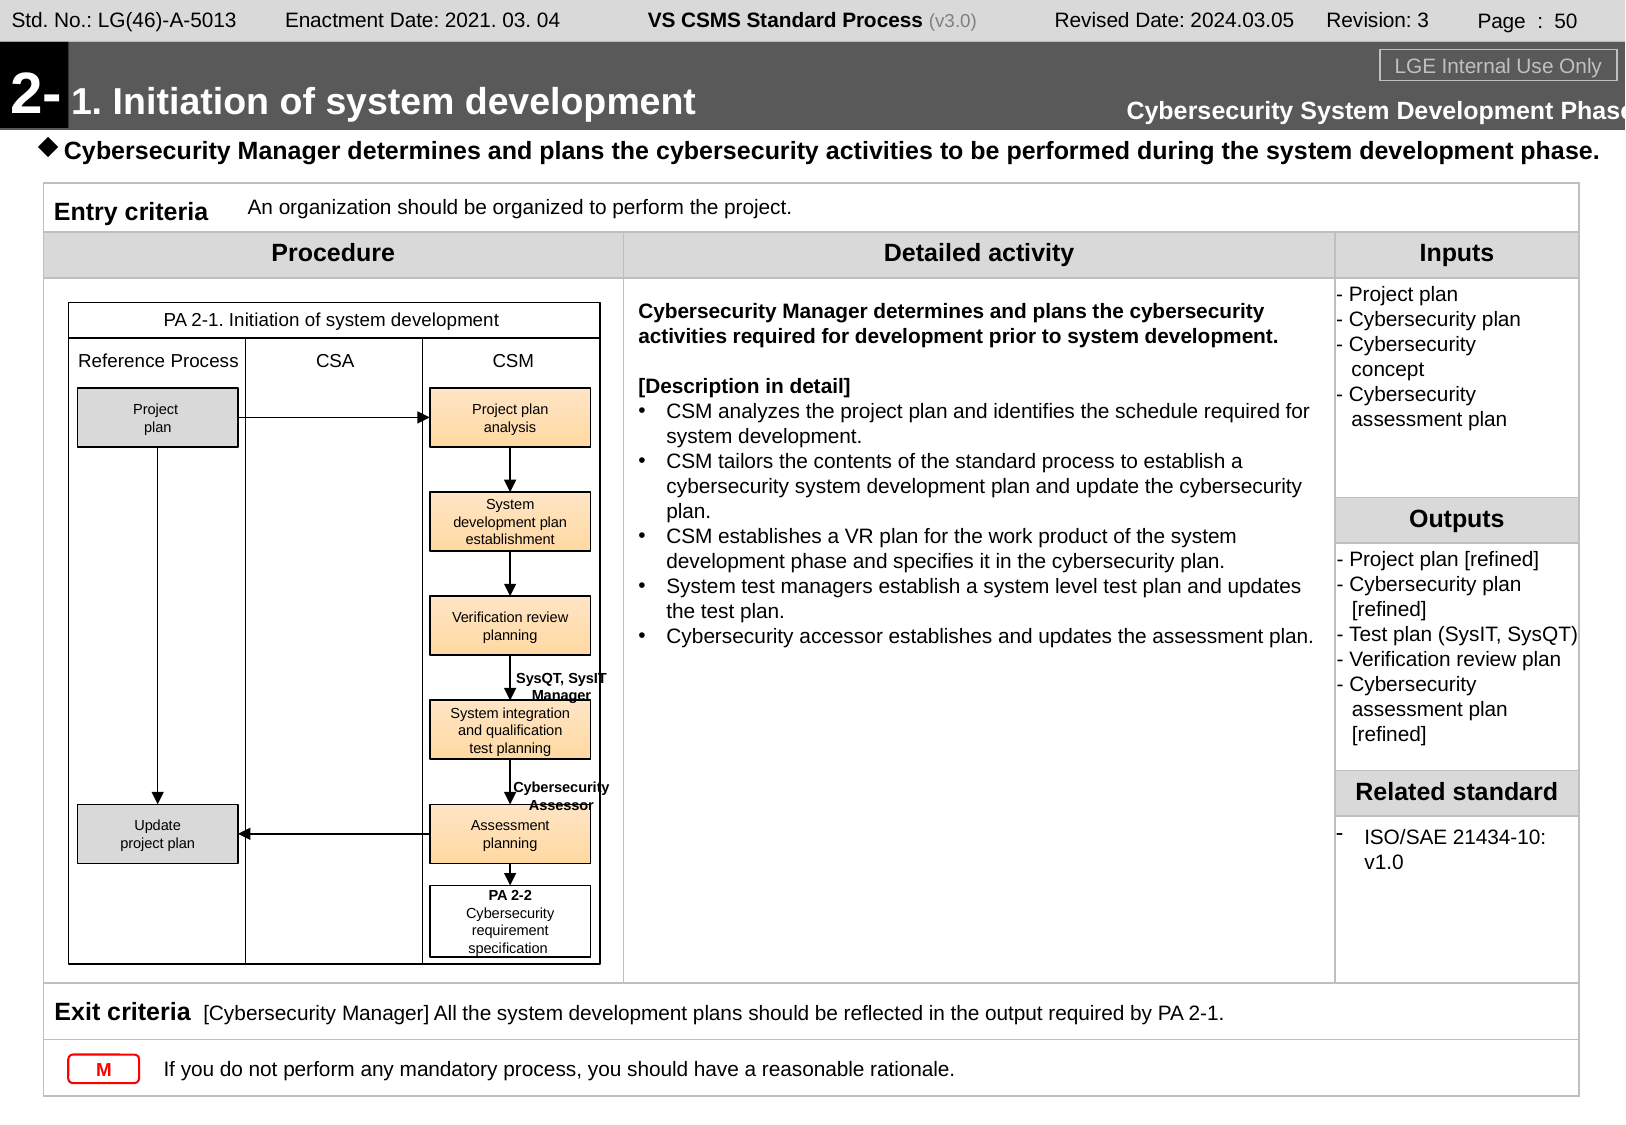

Page  :  50
2-
# ㄴ
m
1. Initiation of system development
LGE Internal Use Only
Cybersecurity System Development Phase
Cybersecurity Manager determines and plans the cybersecurity activities to be performed during the system development phase.
An organization should be organized to perform the project.
- Project plan
- Cybersecurity plan
- Cybersecurity concept
- Cybersecurity assessment plan
Cybersecurity Manager determines and plans the cybersecurity activities required for development prior to system development.

[Description in detail]
CSM analyzes the project plan and identifies the schedule required for system development.
CSM tailors the contents of the standard process to establish a cybersecurity system development plan and update the cybersecurity plan.
CSM establishes a VR plan for the work product of the system development phase and specifies it in the cybersecurity plan.
System test managers establish a system level test plan and updates the test plan.
Cybersecurity accessor establishes and updates the assessment plan.
PA 2-1. Initiation of system development

Reference Process
CSA
CSM
Project
plan
Project plan analysis
System development plan establishment
- Project plan [refined]
- Cybersecurity plan [refined]
- Test plan (SysIT, SysQT)
- Verification review plan
- Cybersecurity assessment plan [refined]
Verification review planning
SysQT, SysIT Manager
System integration and qualification test planning
Cybersecurity Assessor
Update
project plan
Assessment
planning
ISO/SAE 21434-10: v1.0

PA 2-2
Cybersecurity requirement specification
[Cybersecurity Manager] All the system development plans should be reflected in the output required by PA 2-1.
If you do not perform any mandatory process, you should have a reasonable rationale.
M